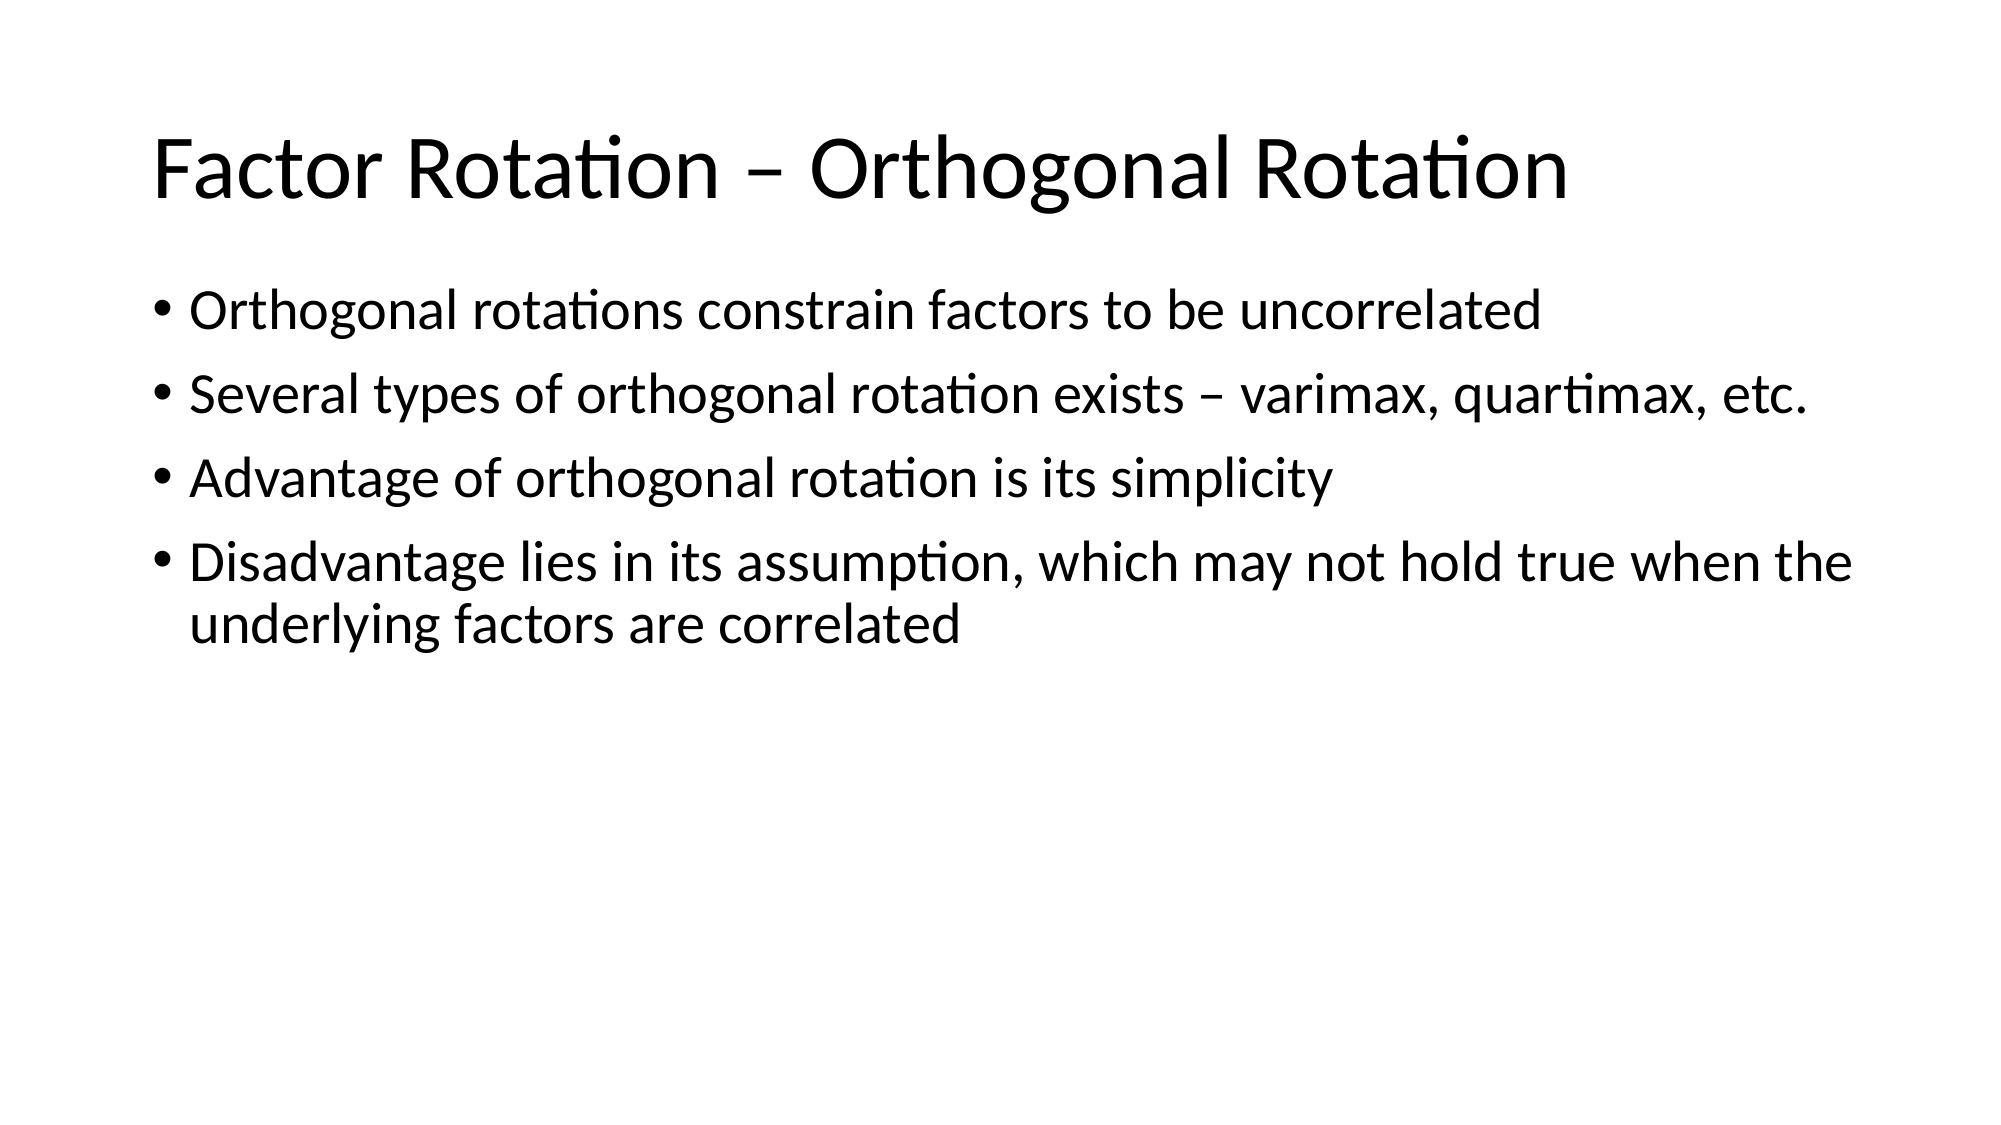

# Factor Rotation – Orthogonal Rotation
Orthogonal rotations constrain factors to be uncorrelated
Several types of orthogonal rotation exists – varimax, quartimax, etc.
Advantage of orthogonal rotation is its simplicity
Disadvantage lies in its assumption, which may not hold true when the underlying factors are correlated